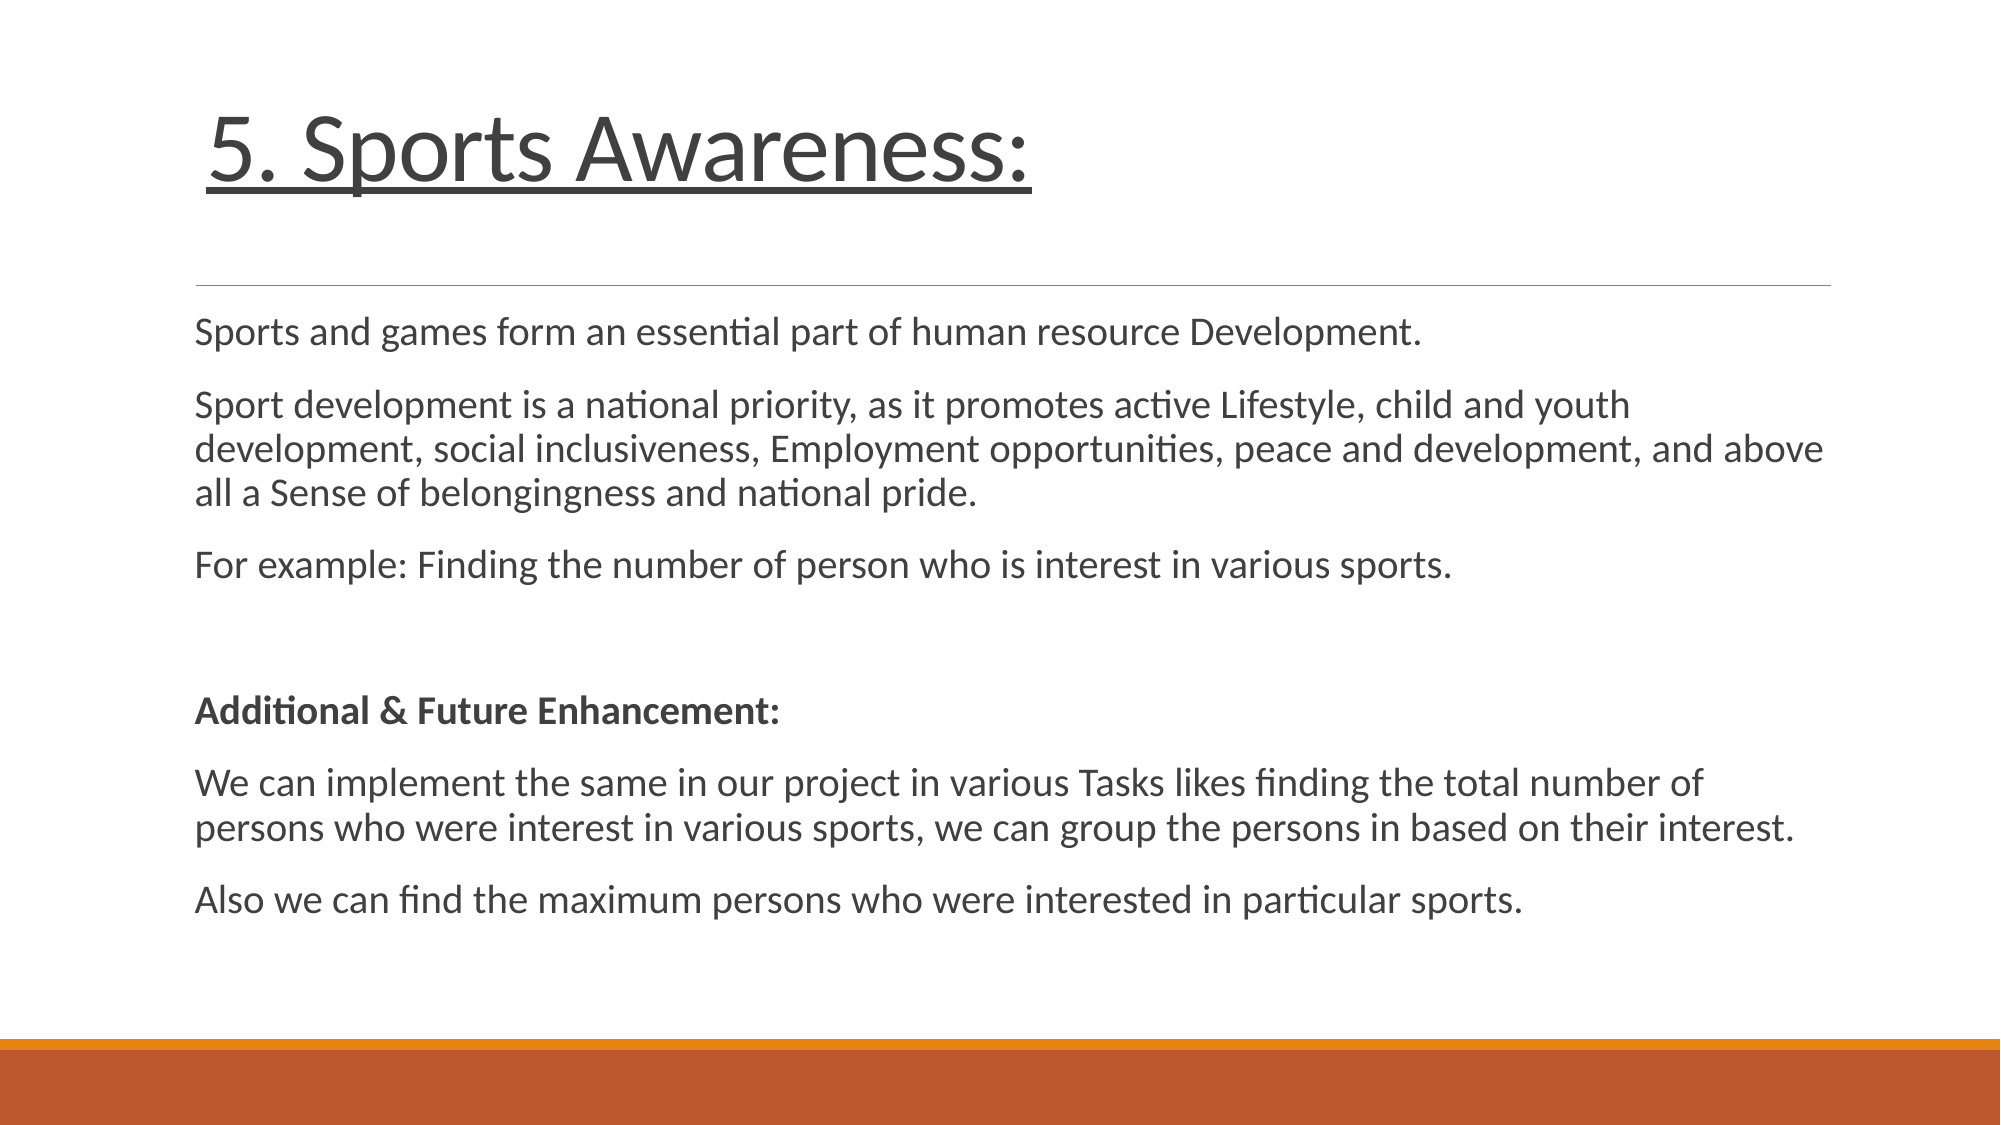

# 5. Sports Awareness:
Sports and games form an essential part of human resource Development.
Sport development is a national priority, as it promotes active Lifestyle, child and youth development, social inclusiveness, Employment opportunities, peace and development, and above all a Sense of belongingness and national pride.
For example: Finding the number of person who is interest in various sports.

Additional & Future Enhancement:
We can implement the same in our project in various Tasks likes finding the total number of persons who were interest in various sports, we can group the persons in based on their interest.
Also we can find the maximum persons who were interested in particular sports.